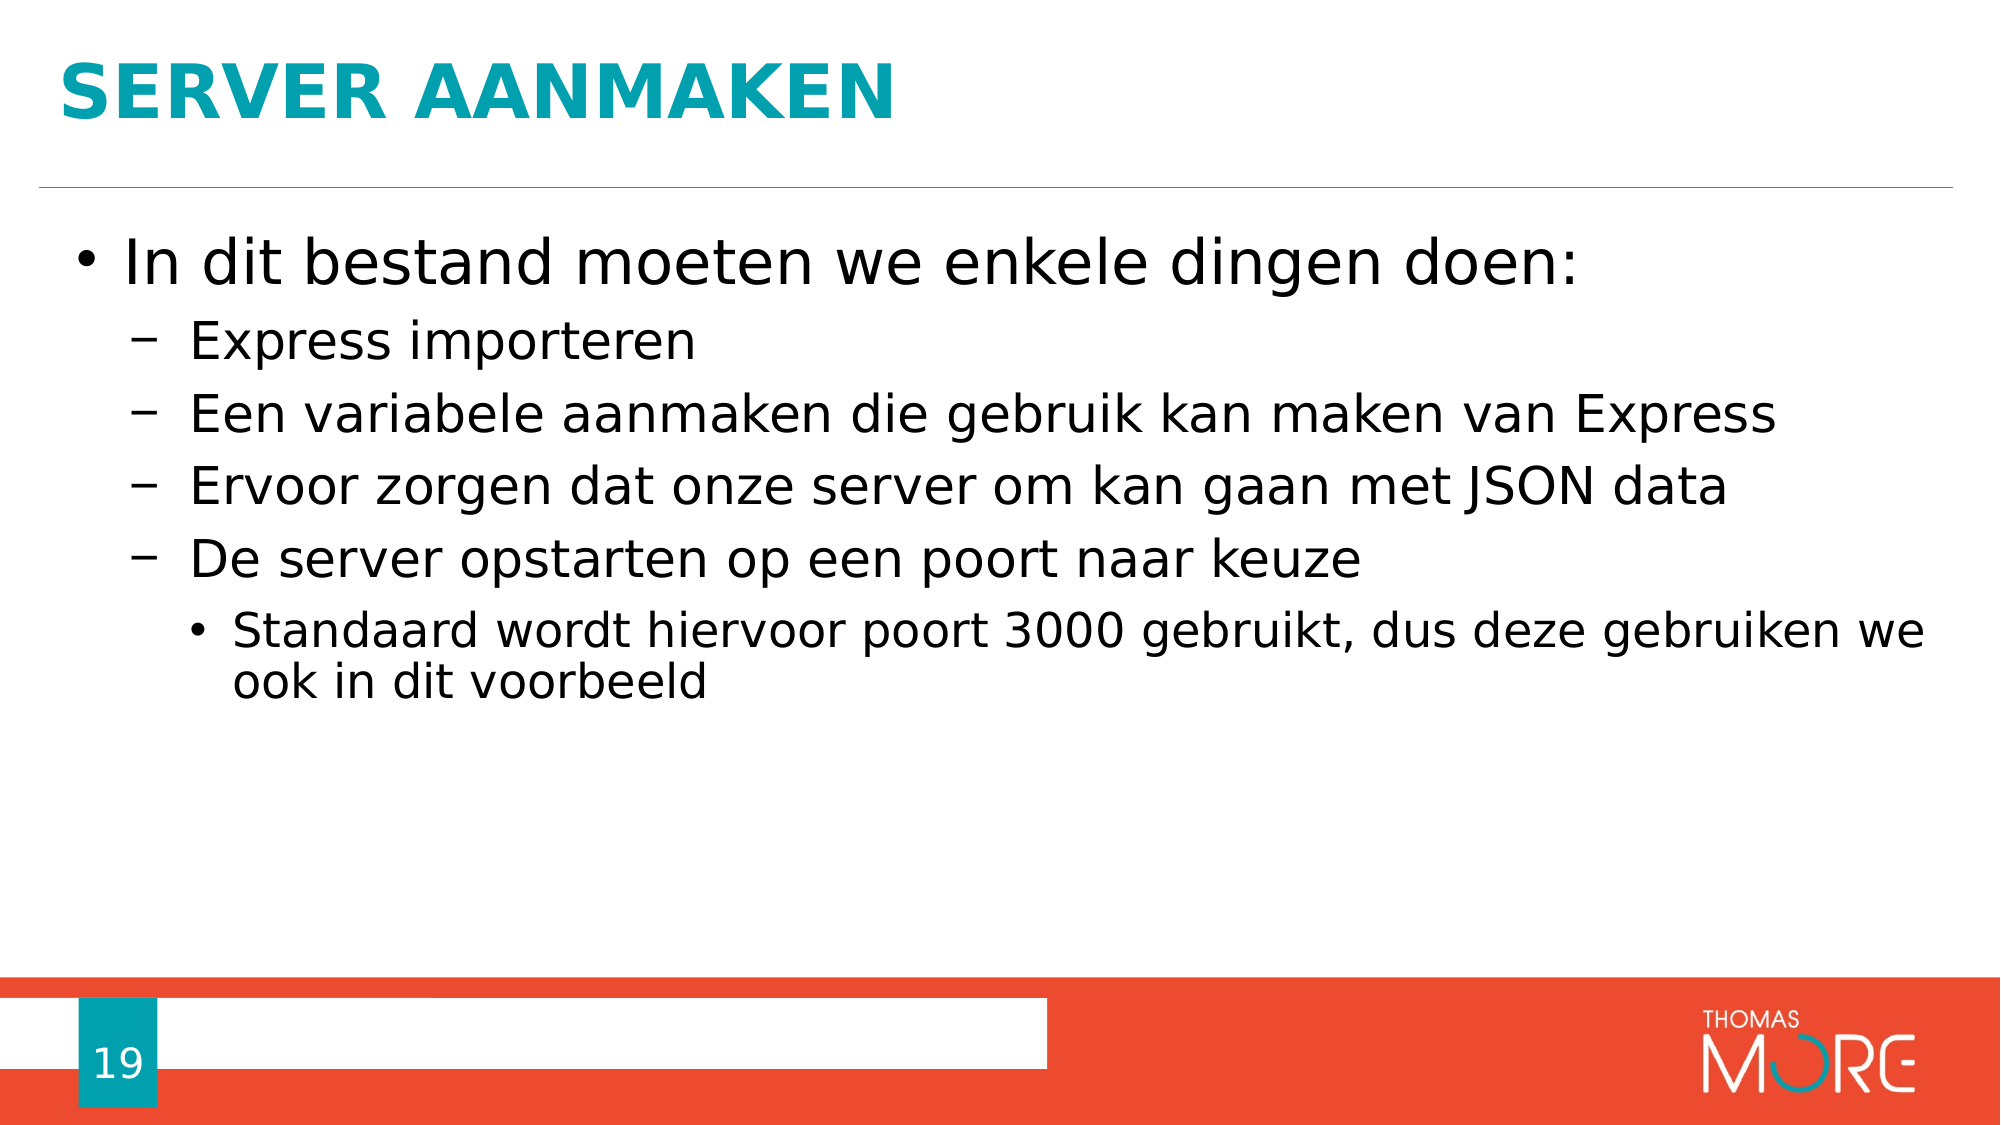

# Server aanmaken
In dit bestand moeten we enkele dingen doen:
Express importeren
Een variabele aanmaken die gebruik kan maken van Express
Ervoor zorgen dat onze server om kan gaan met JSON data
De server opstarten op een poort naar keuze
Standaard wordt hiervoor poort 3000 gebruikt, dus deze gebruiken we ook in dit voorbeeld
19